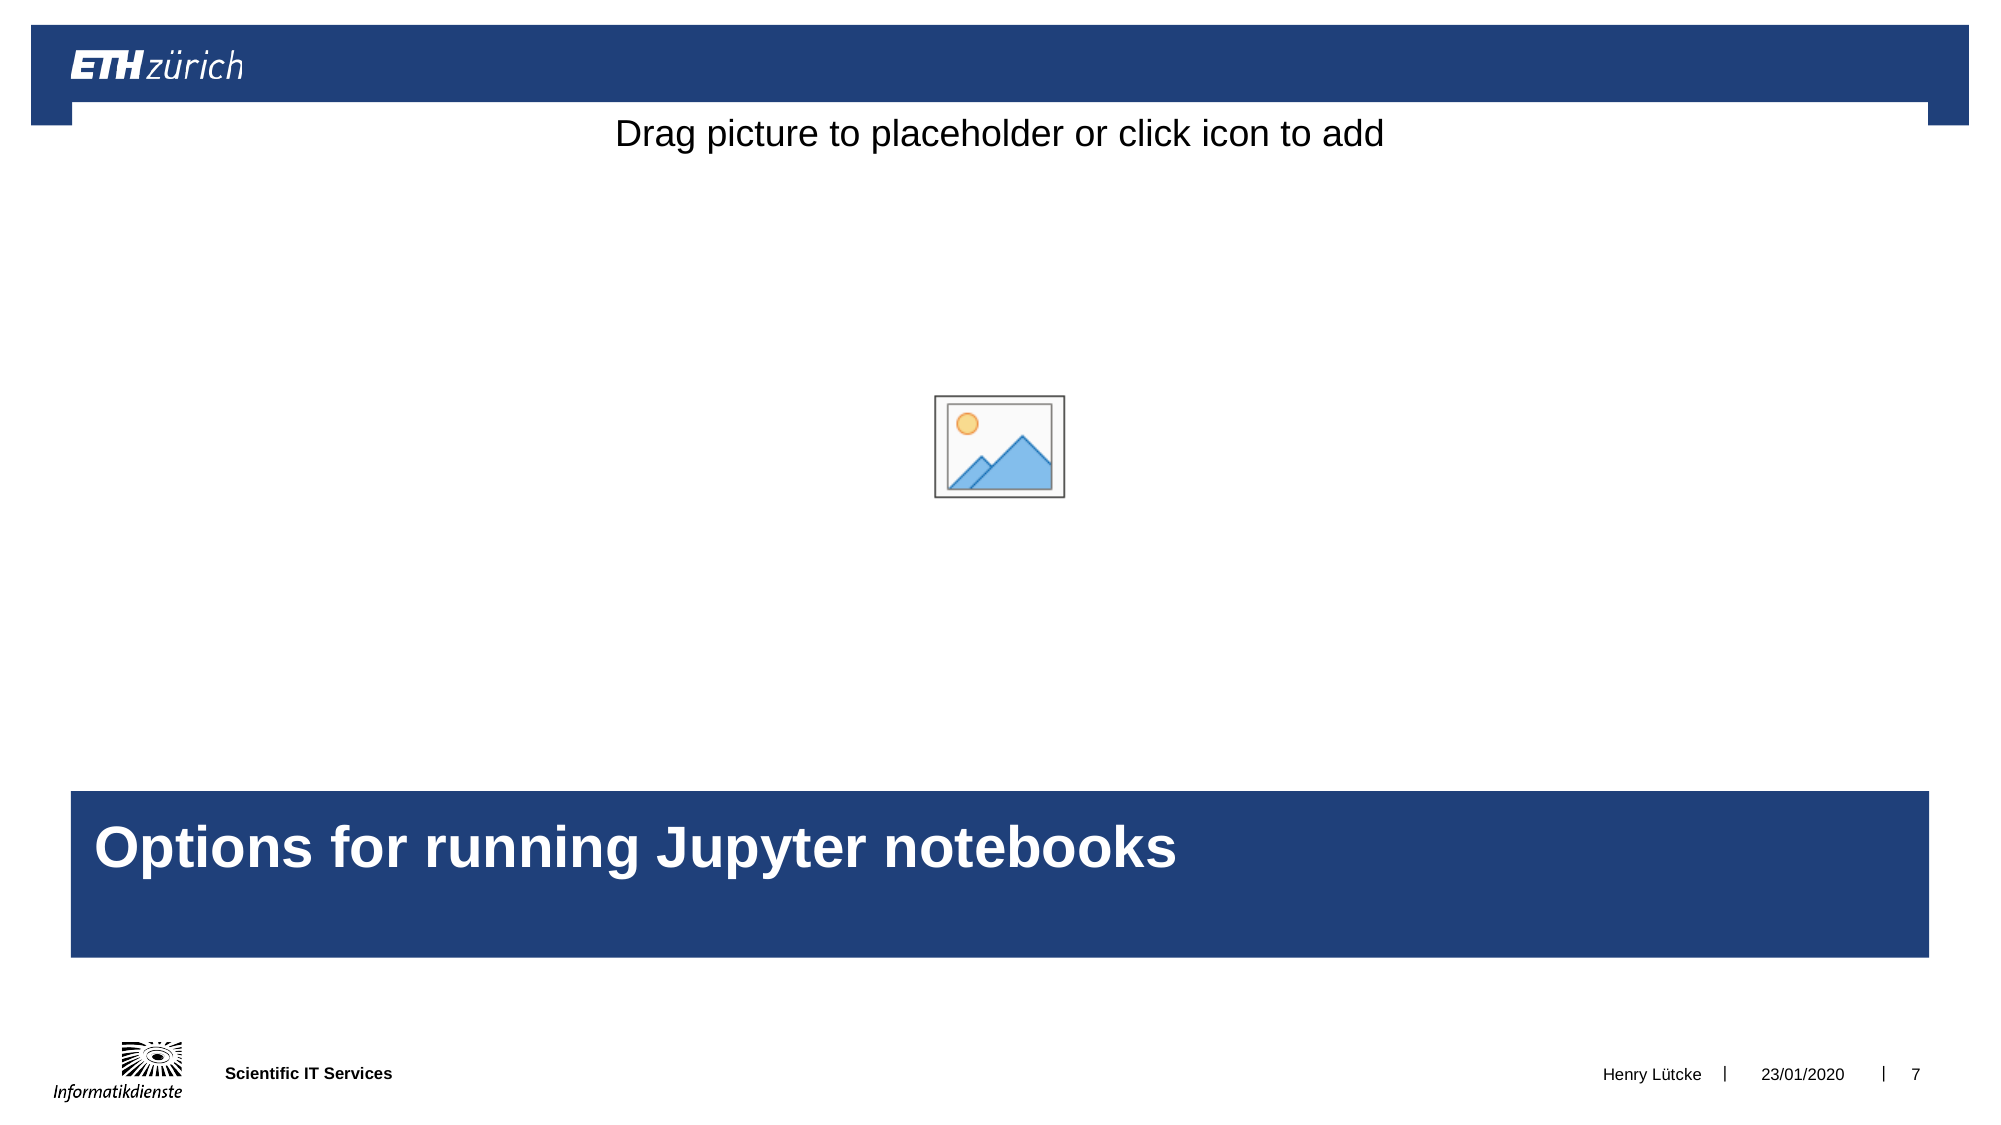

# Options for running Jupyter notebooks

Henry Lütcke
23/01/2020
7